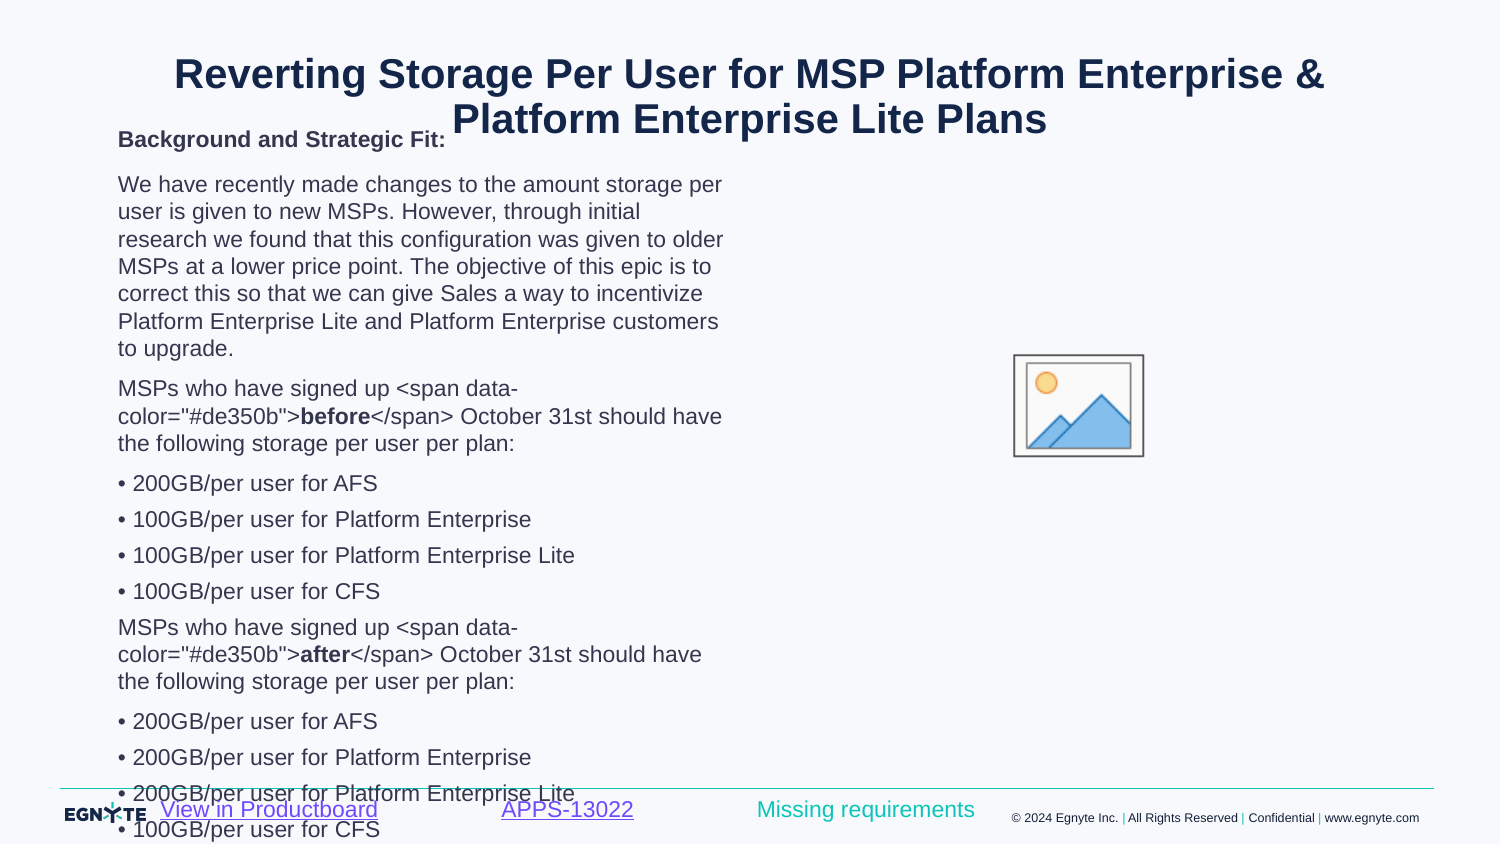

# Reverting Storage Per User for MSP Platform Enterprise & Platform Enterprise Lite Plans
Background and Strategic Fit:
We have recently made changes to the amount storage per user is given to new MSPs. However, through initial research we found that this configuration was given to older MSPs at a lower price point. The objective of this epic is to correct this so that we can give Sales a way to incentivize Platform Enterprise Lite and Platform Enterprise customers to upgrade.
MSPs who have signed up <span data-color="#de350b">before</span> October 31st should have the following storage per user per plan:
• 200GB/per user for AFS
• 100GB/per user for Platform Enterprise
• 100GB/per user for Platform Enterprise Lite
• 100GB/per user for CFS
MSPs who have signed up <span data-color="#de350b">after</span> October 31st should have the following storage per user per plan:
• 200GB/per user for AFS
• 200GB/per user for Platform Enterprise
• 200GB/per user for Platform Enterprise Lite
• 100GB/per user for CFS
Goals:
• Figure out how many MSP domains across Platform Enterprise & Platform Enterprise plans, who signed up prior to October 31st, have 200GB enabled; starting with the following PVIs:
• 892441
• 889731
• 889731
• 888371
• 877181
• 854851
• Create a script to update the storage per user on these domains from 200GB to 100GB

Missing requirements
APPS-13022
View in Productboard